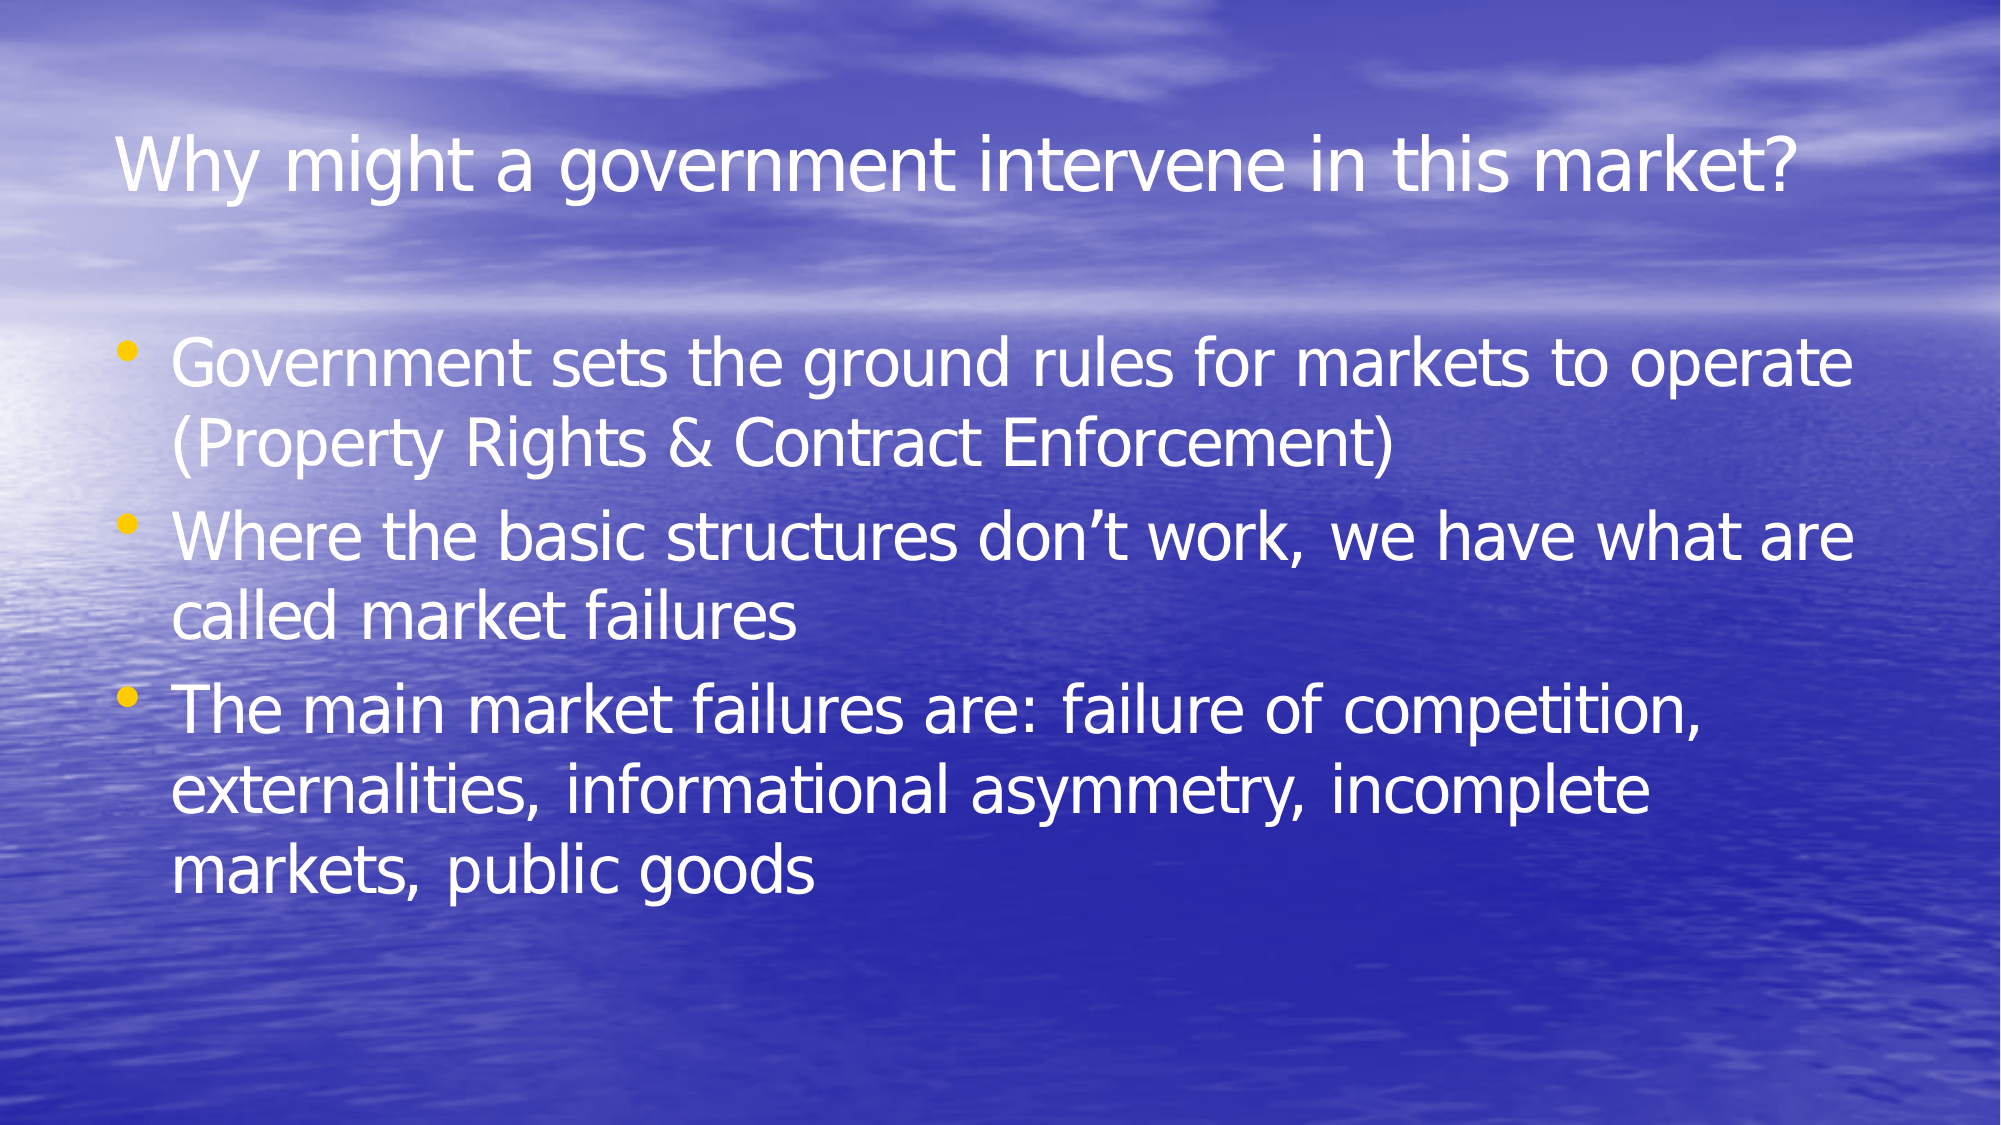

# Why might a government intervene in this market?
Government sets the ground rules for markets to operate (Property Rights & Contract Enforcement)
Where the basic structures don’t work, we have what are called market failures
The main market failures are: failure of competition, externalities, informational asymmetry, incomplete markets, public goods